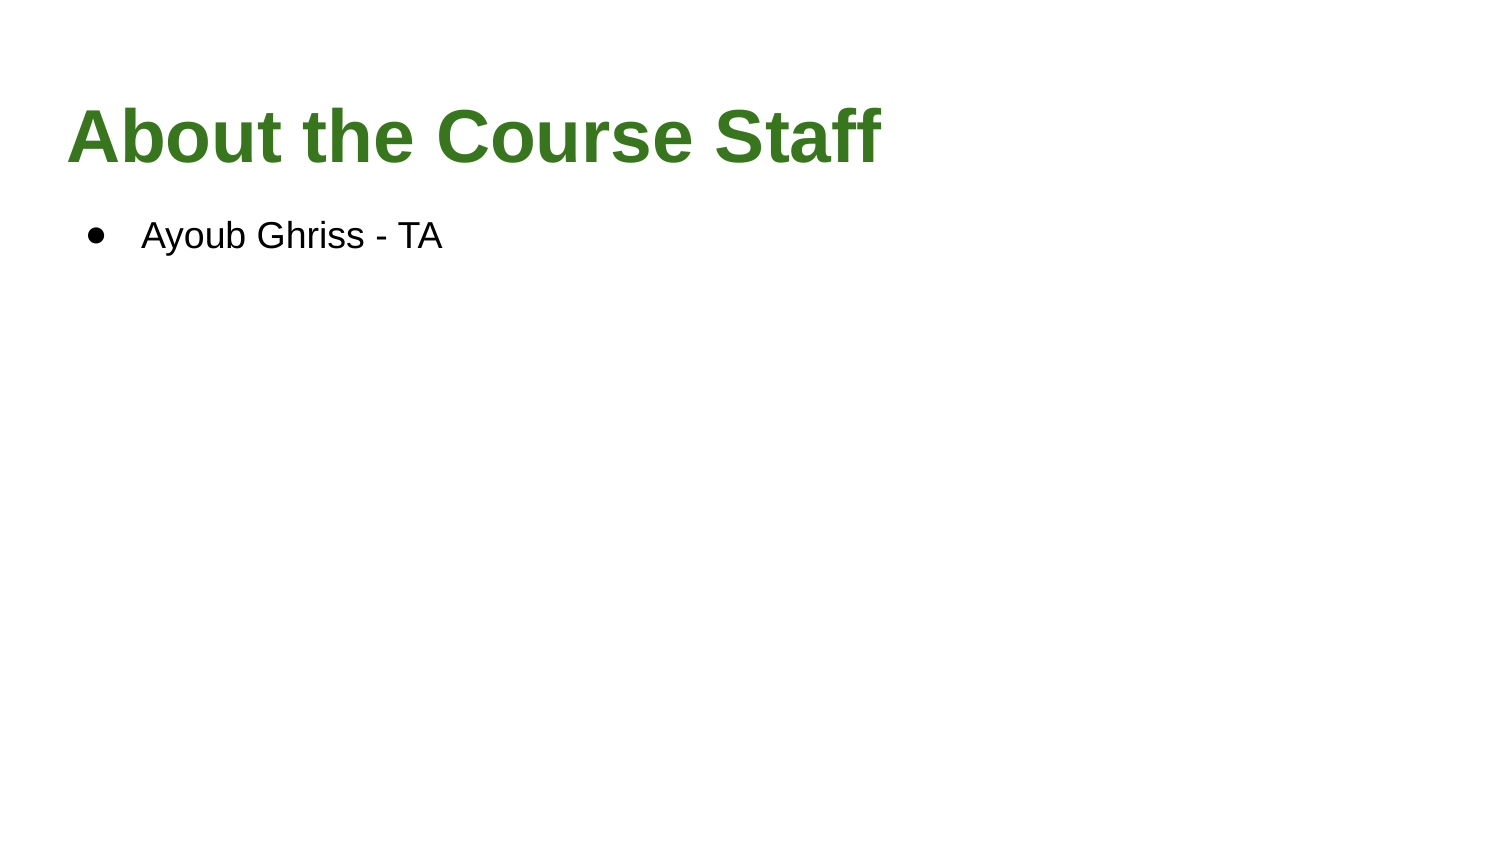

# About the Course Staff
Ayoub Ghriss - TA